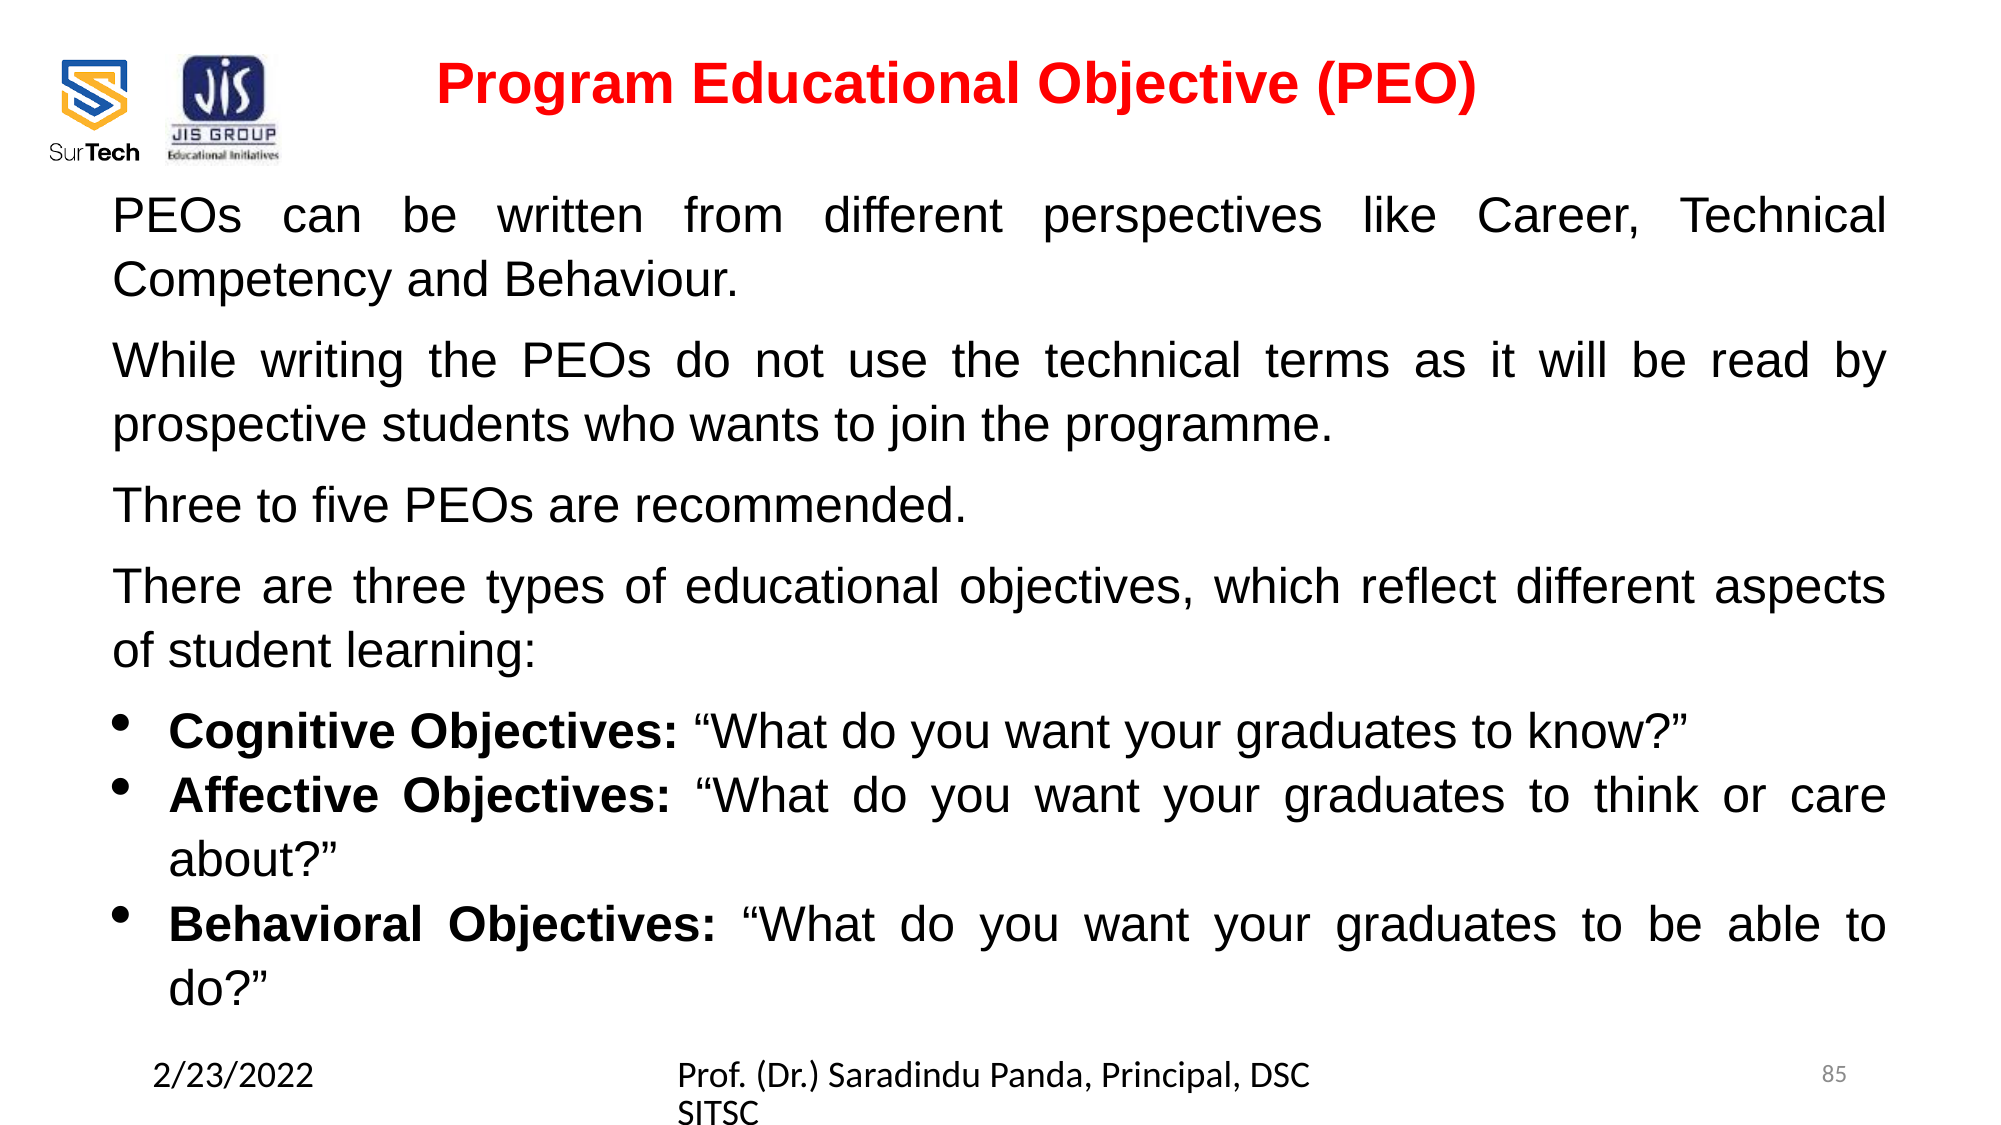

Program Educational Objective (PEO)
PEOs can be written from different perspectives like Career, Technical Competency and Behaviour.
While writing the PEOs do not use the technical terms as it will be read by prospective students who wants to join the programme.
Three to five PEOs are recommended.
There are three types of educational objectives, which reflect different aspects of student learning:
Cognitive Objectives: “What do you want your graduates to know?”
Affective Objectives: “What do you want your graduates to think or care about?”
Behavioral Objectives: “What do you want your graduates to be able to do?”
2/23/2022
Prof. (Dr.) Saradindu Panda, Principal, DSCSITSC
85